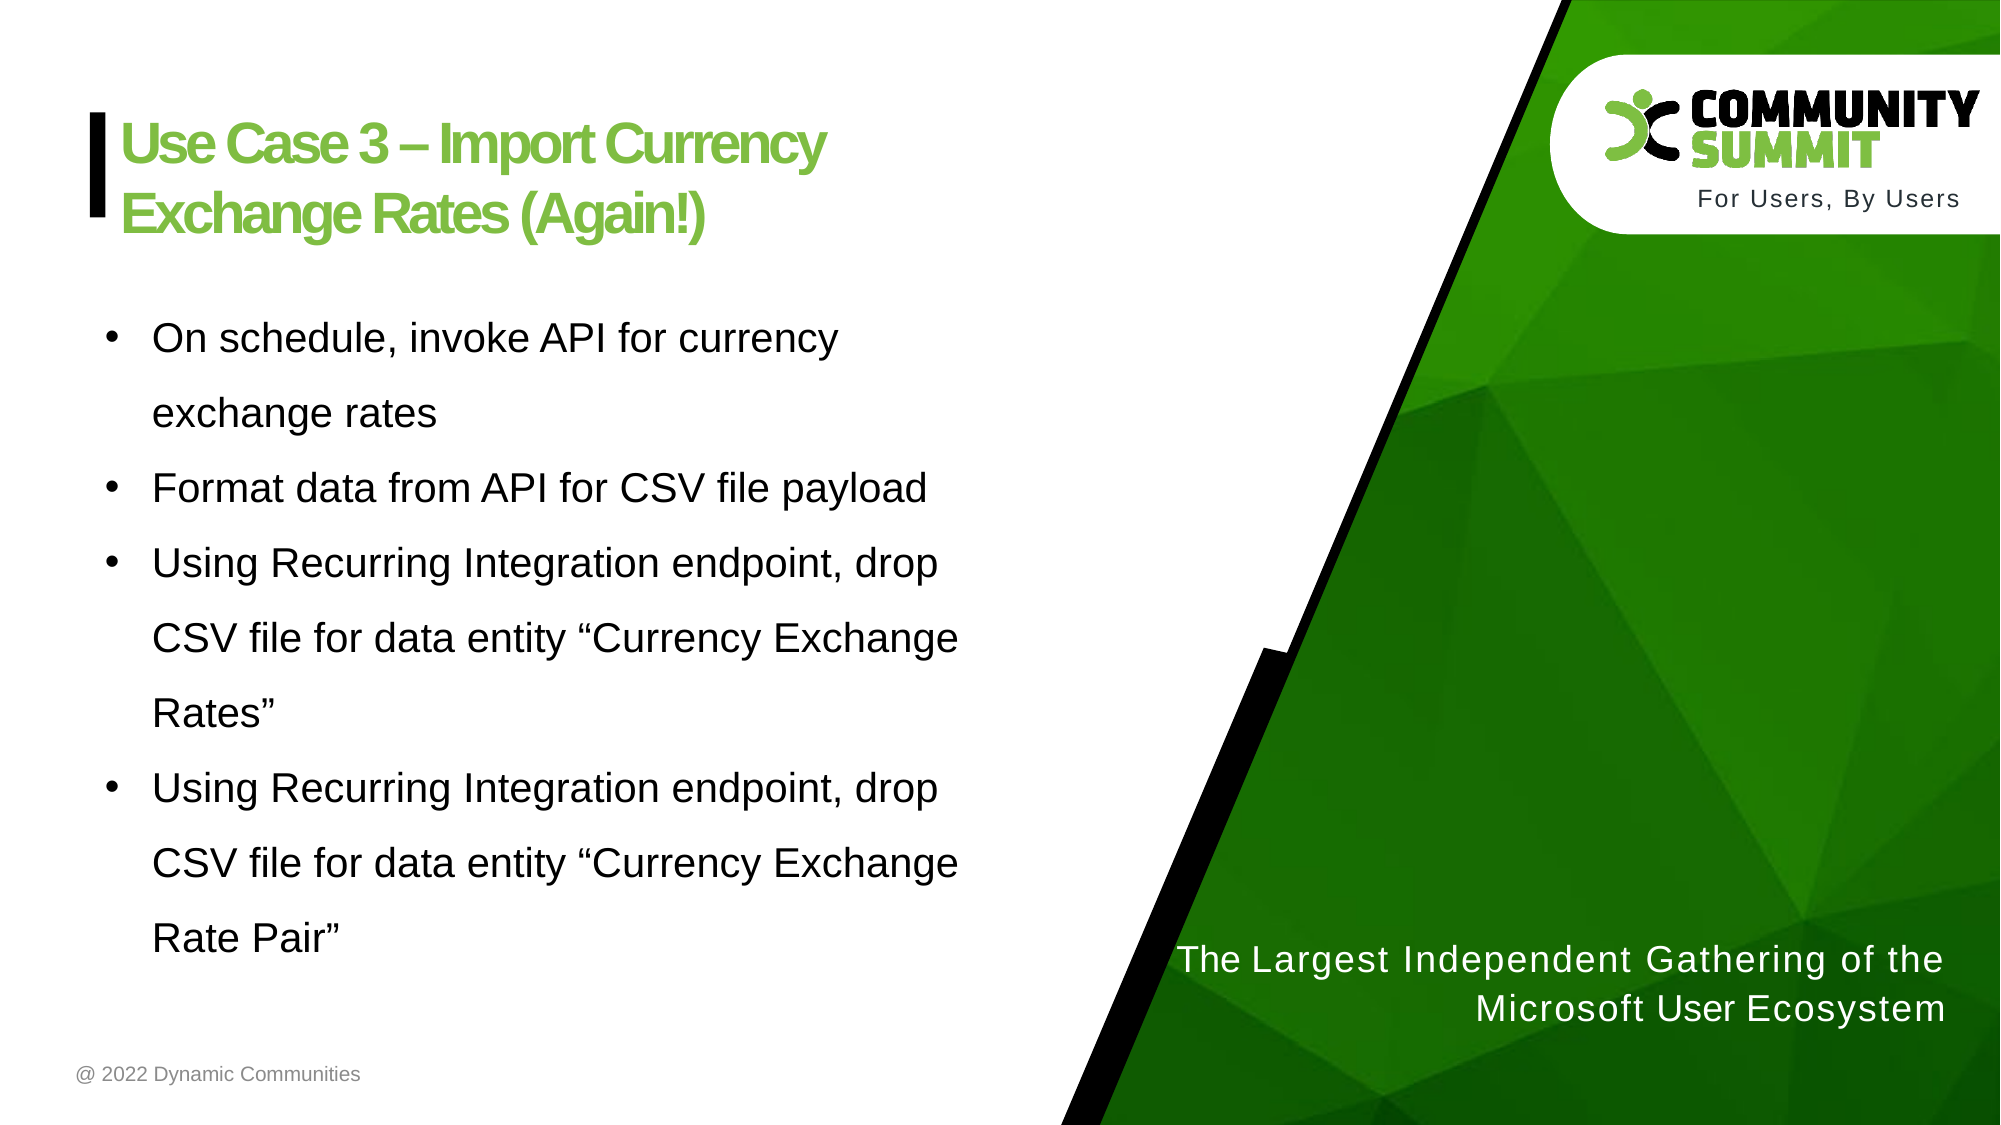

Use Case 3 – Import Currency Exchange Rates (Again!)
On schedule, invoke API for currency exchange rates
Format data from API for CSV file payload
Using Recurring Integration endpoint, drop CSV file for data entity “Currency Exchange Rates”
Using Recurring Integration endpoint, drop CSV file for data entity “Currency Exchange Rate Pair”